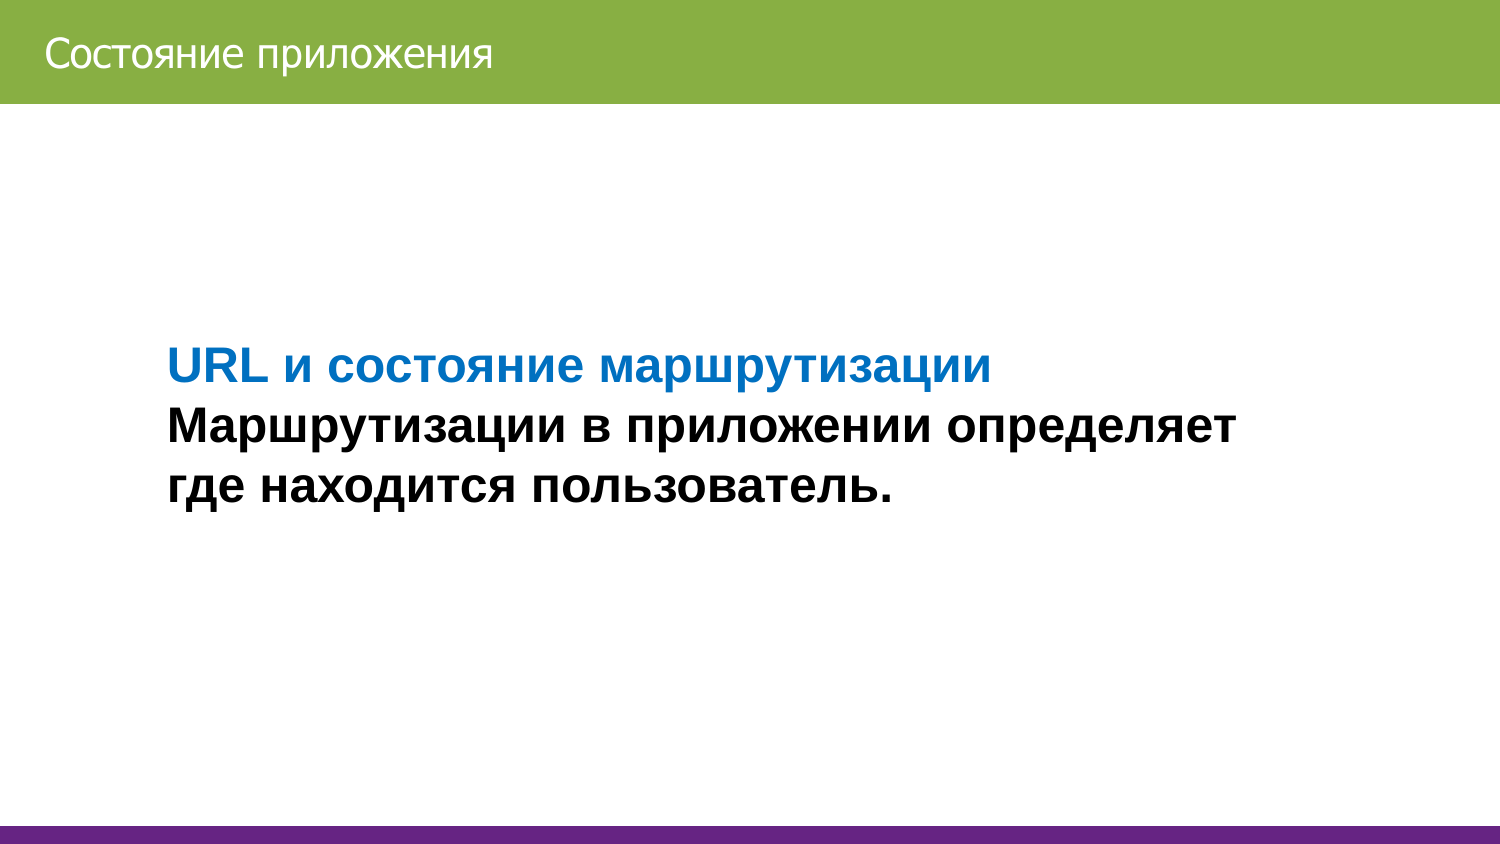

Состояние приложения

URL и состояние маршрутизации
Маршрутизации в приложении определяет где находится пользователь.